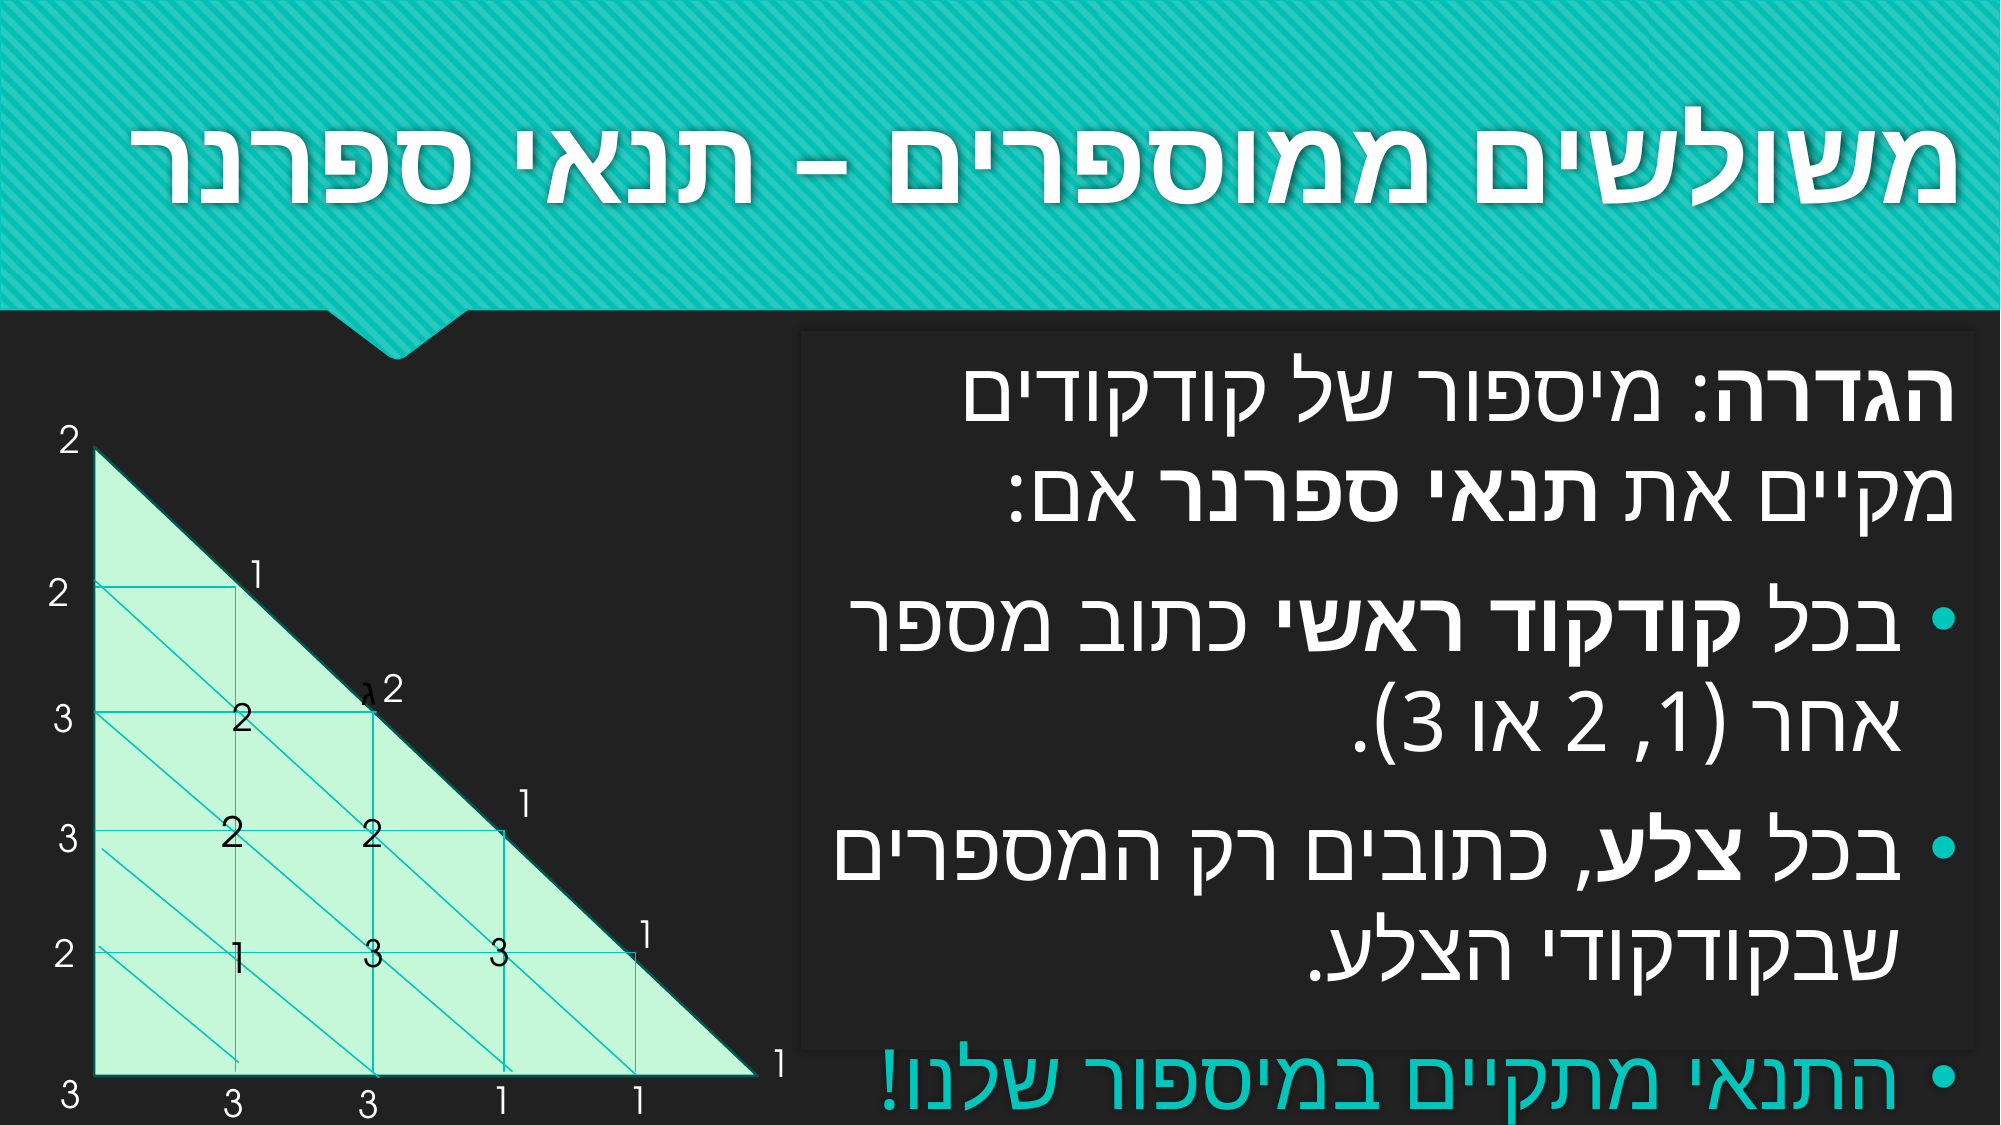

# משולשים ממוספרים – תנאי ספרנר
הגדרה: מיספור של קודקודים מקיים את תנאי ספרנר אם:
בכל קודקוד ראשי כתוב מספר אחר (1, 2 או 3).
בכל צלע, כתובים רק המספרים שבקודקודי הצלע.
התנאי מתקיים במיספור שלנו!

2
1
2
2
ג
2
3
1
2
2
3
1
3
2
1
1
3
1
1
3
3

3